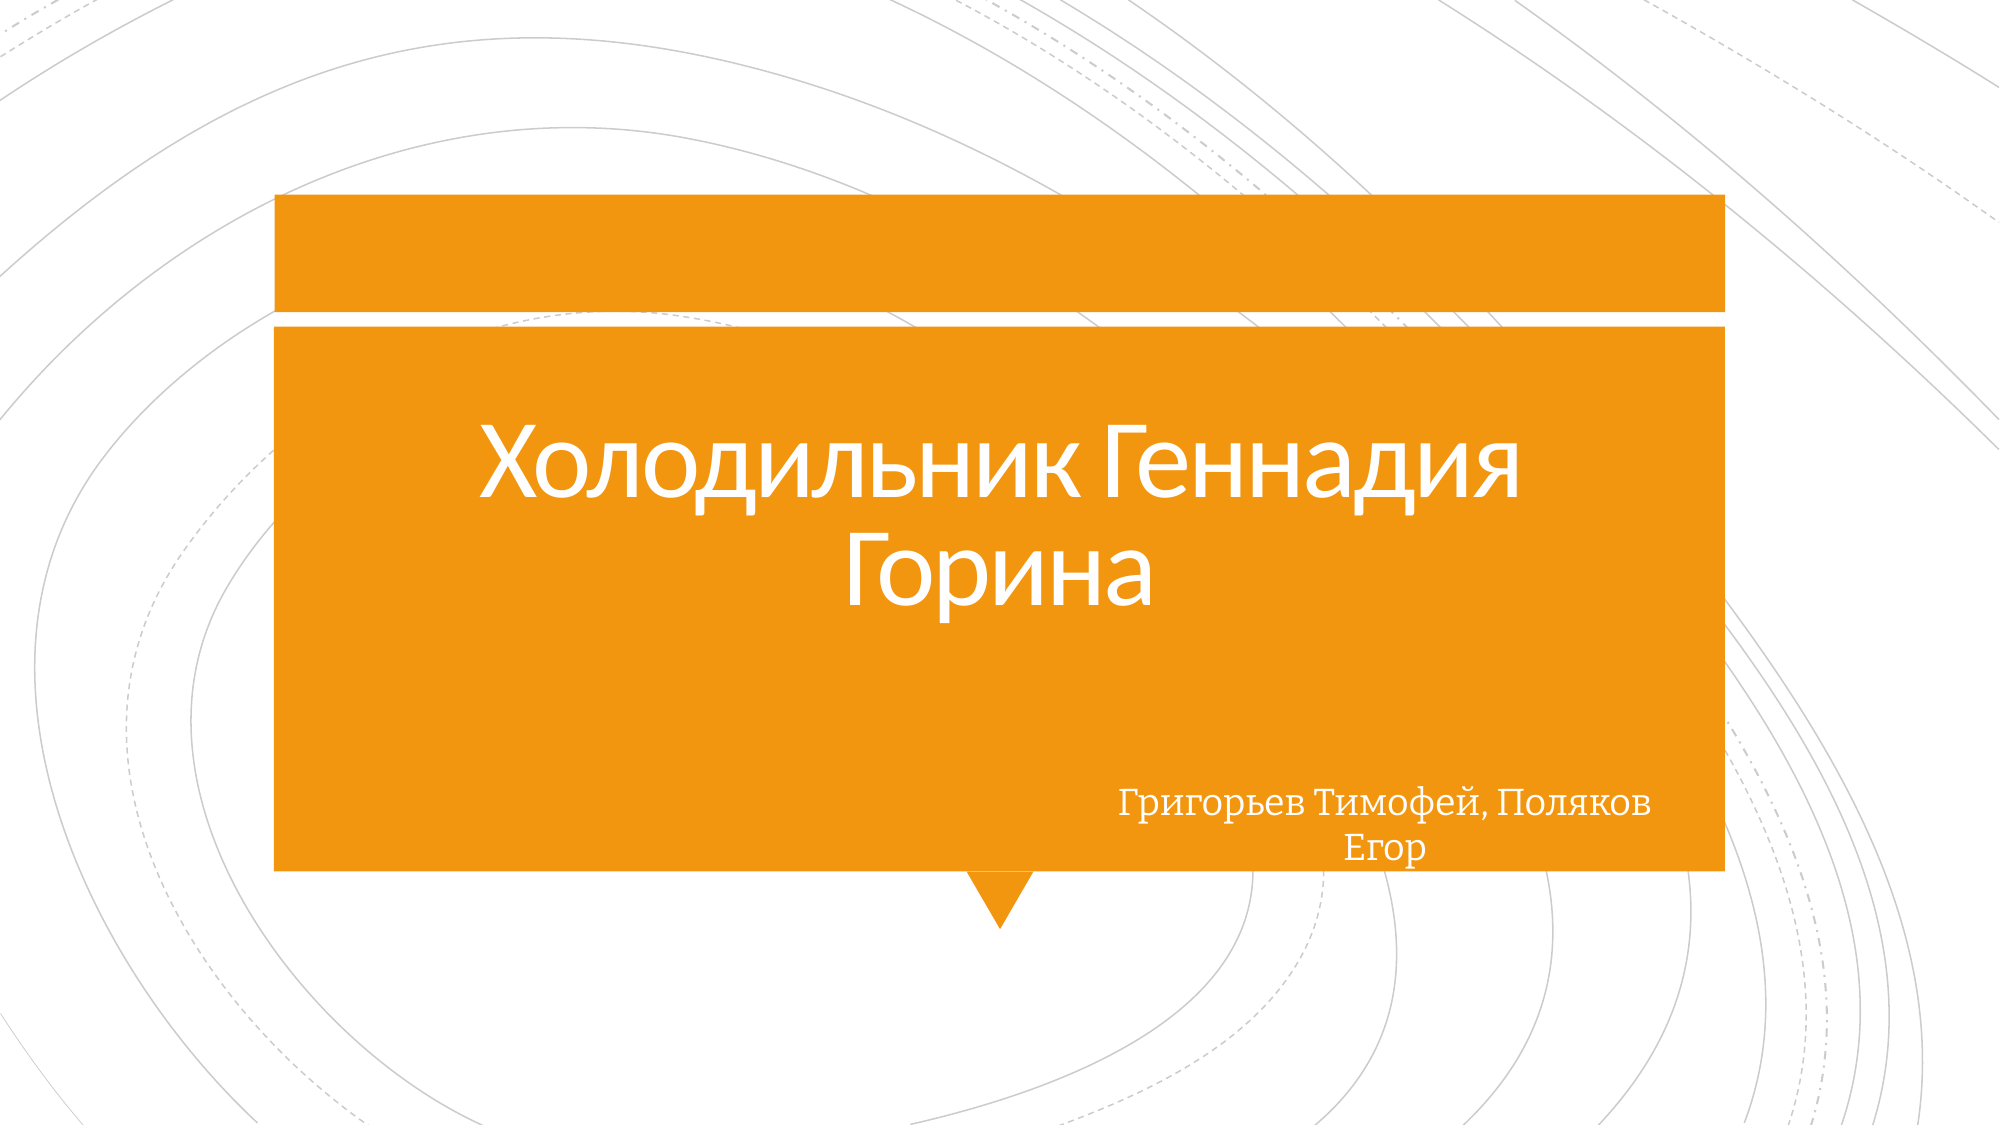

# Холодильник Геннадия Горина
Григорьев Тимофей, Поляков Егор